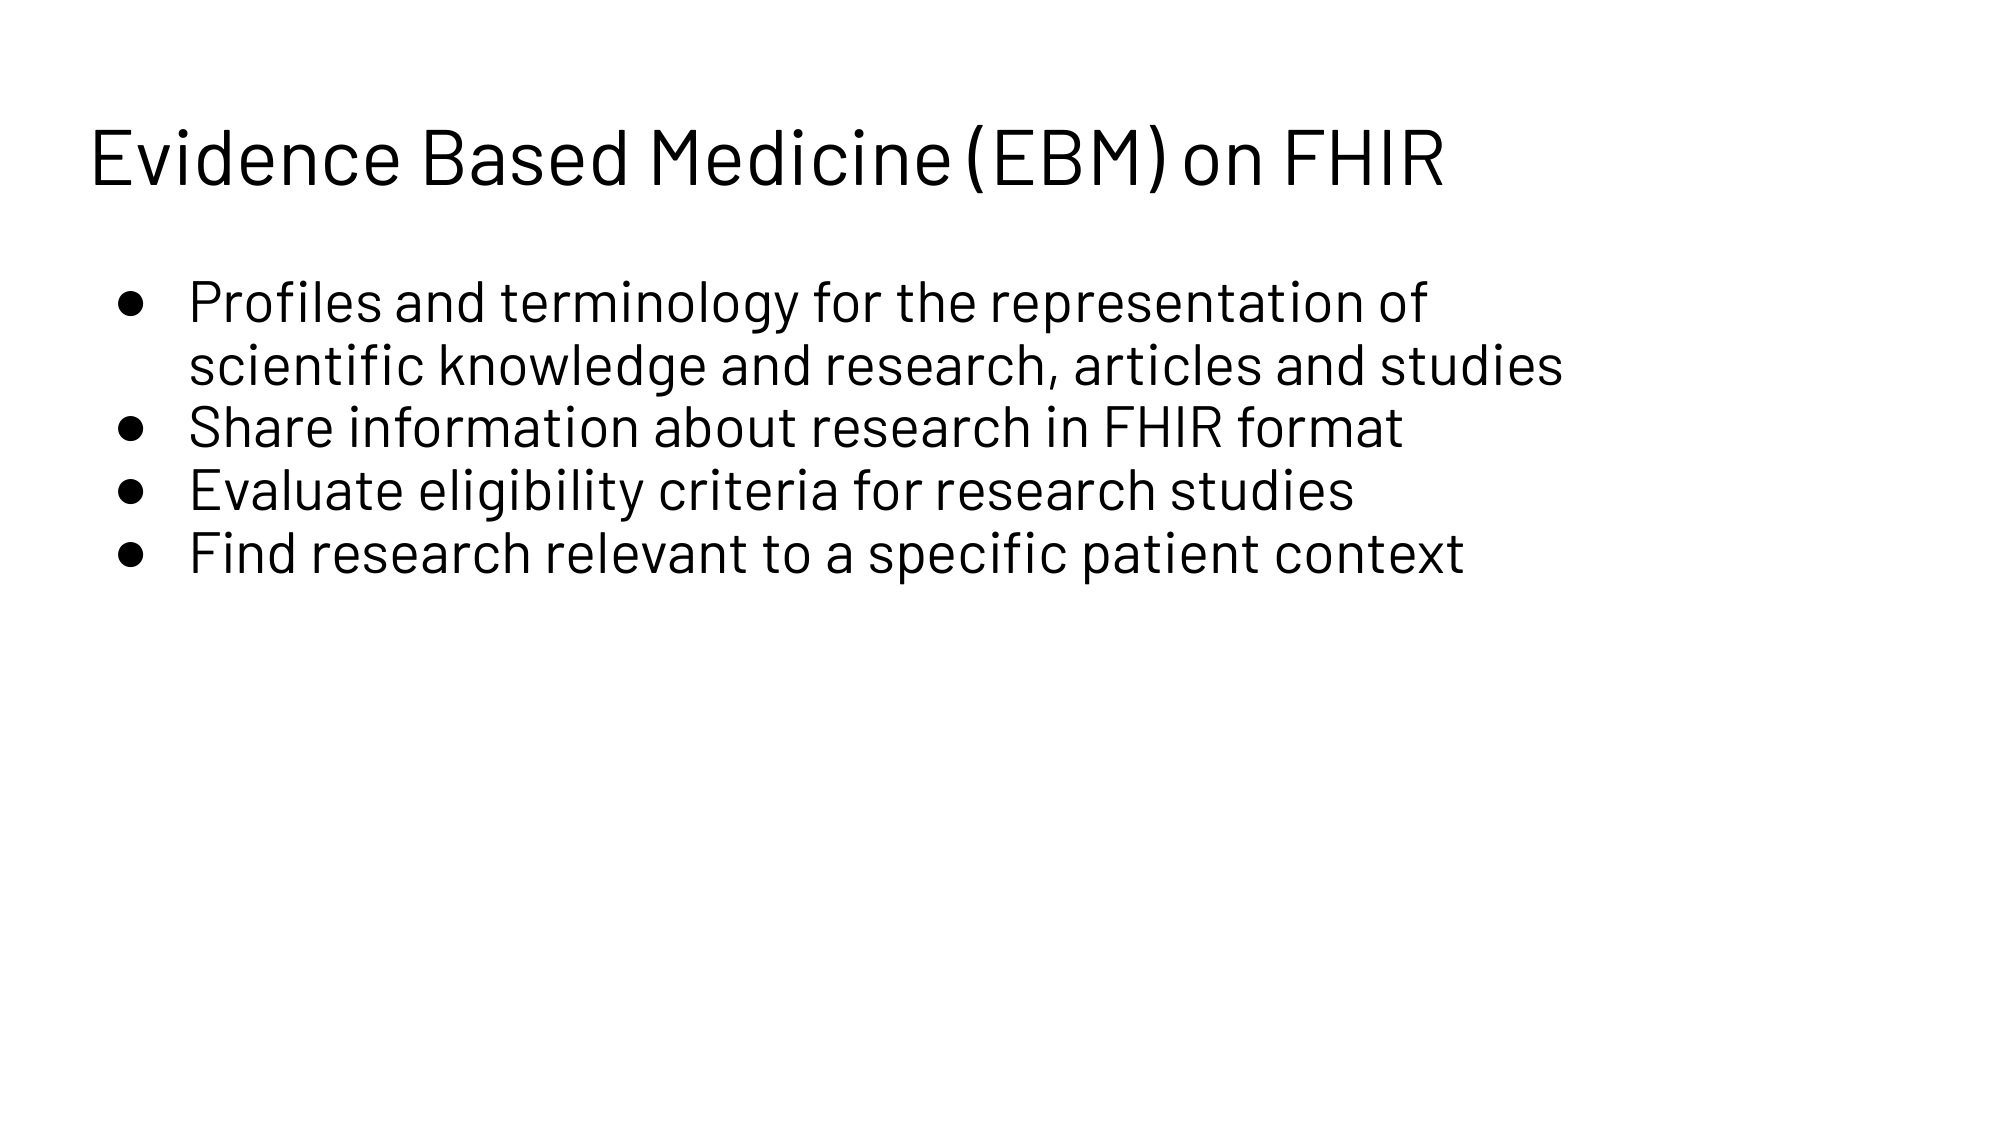

# Evidence Based Medicine (EBM) on FHIR
Profiles and terminology for the representation of
scientific knowledge and research, articles and studies
Share information about research in FHIR format
Evaluate eligibility criteria for research studies
Find research relevant to a specific patient context